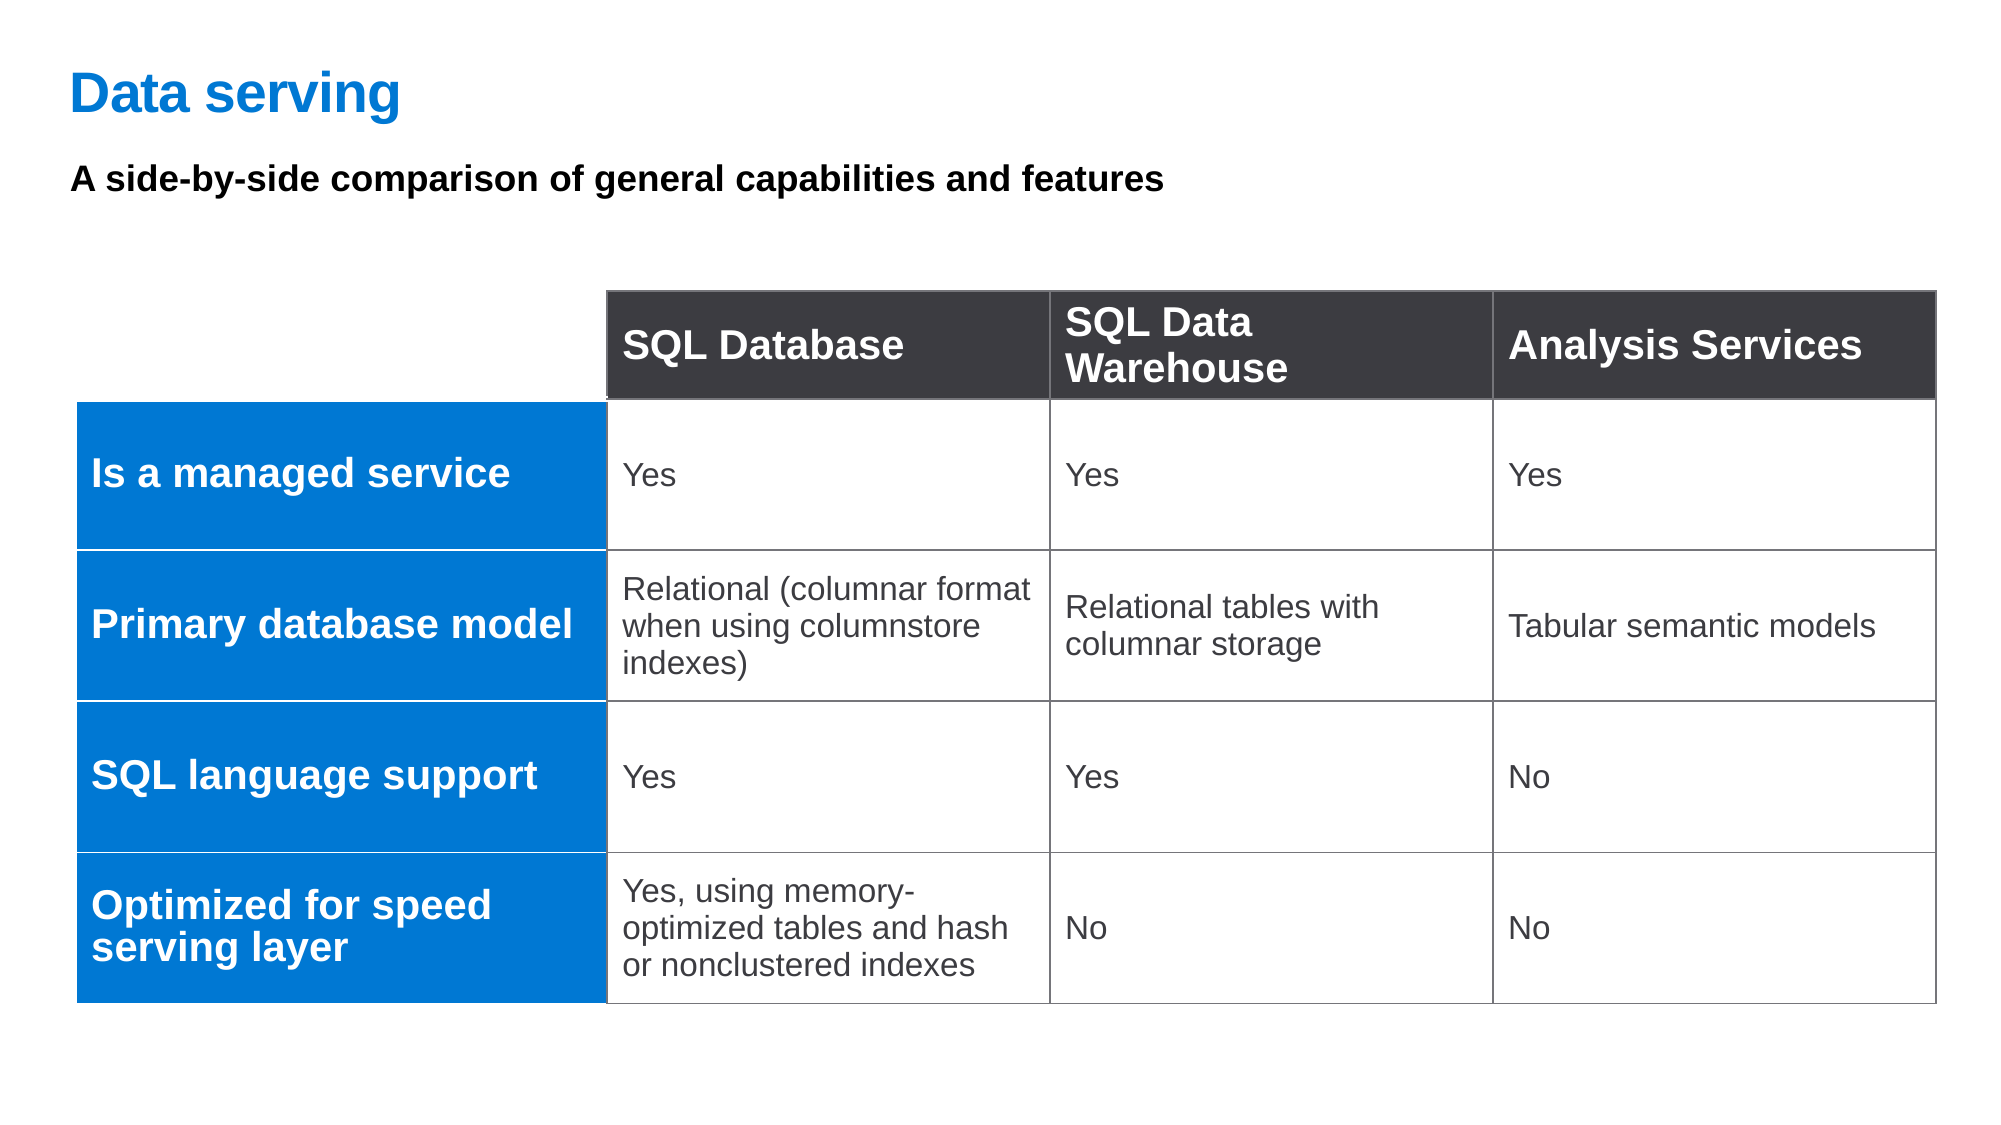

# Data serving
A side-by-side comparison of general capabilities and features
|  | SQL Database | SQL Data Warehouse | Analysis Services |
| --- | --- | --- | --- |
| Is a managed service | Yes | Yes | Yes |
| Primary database model | Relational (columnar format when using columnstore indexes) | Relational tables with columnar storage | Tabular semantic models |
| SQL language support | Yes | Yes | No |
| Optimized for speed serving layer | Yes, using memory-optimized tables and hash or nonclustered indexes | No | No |